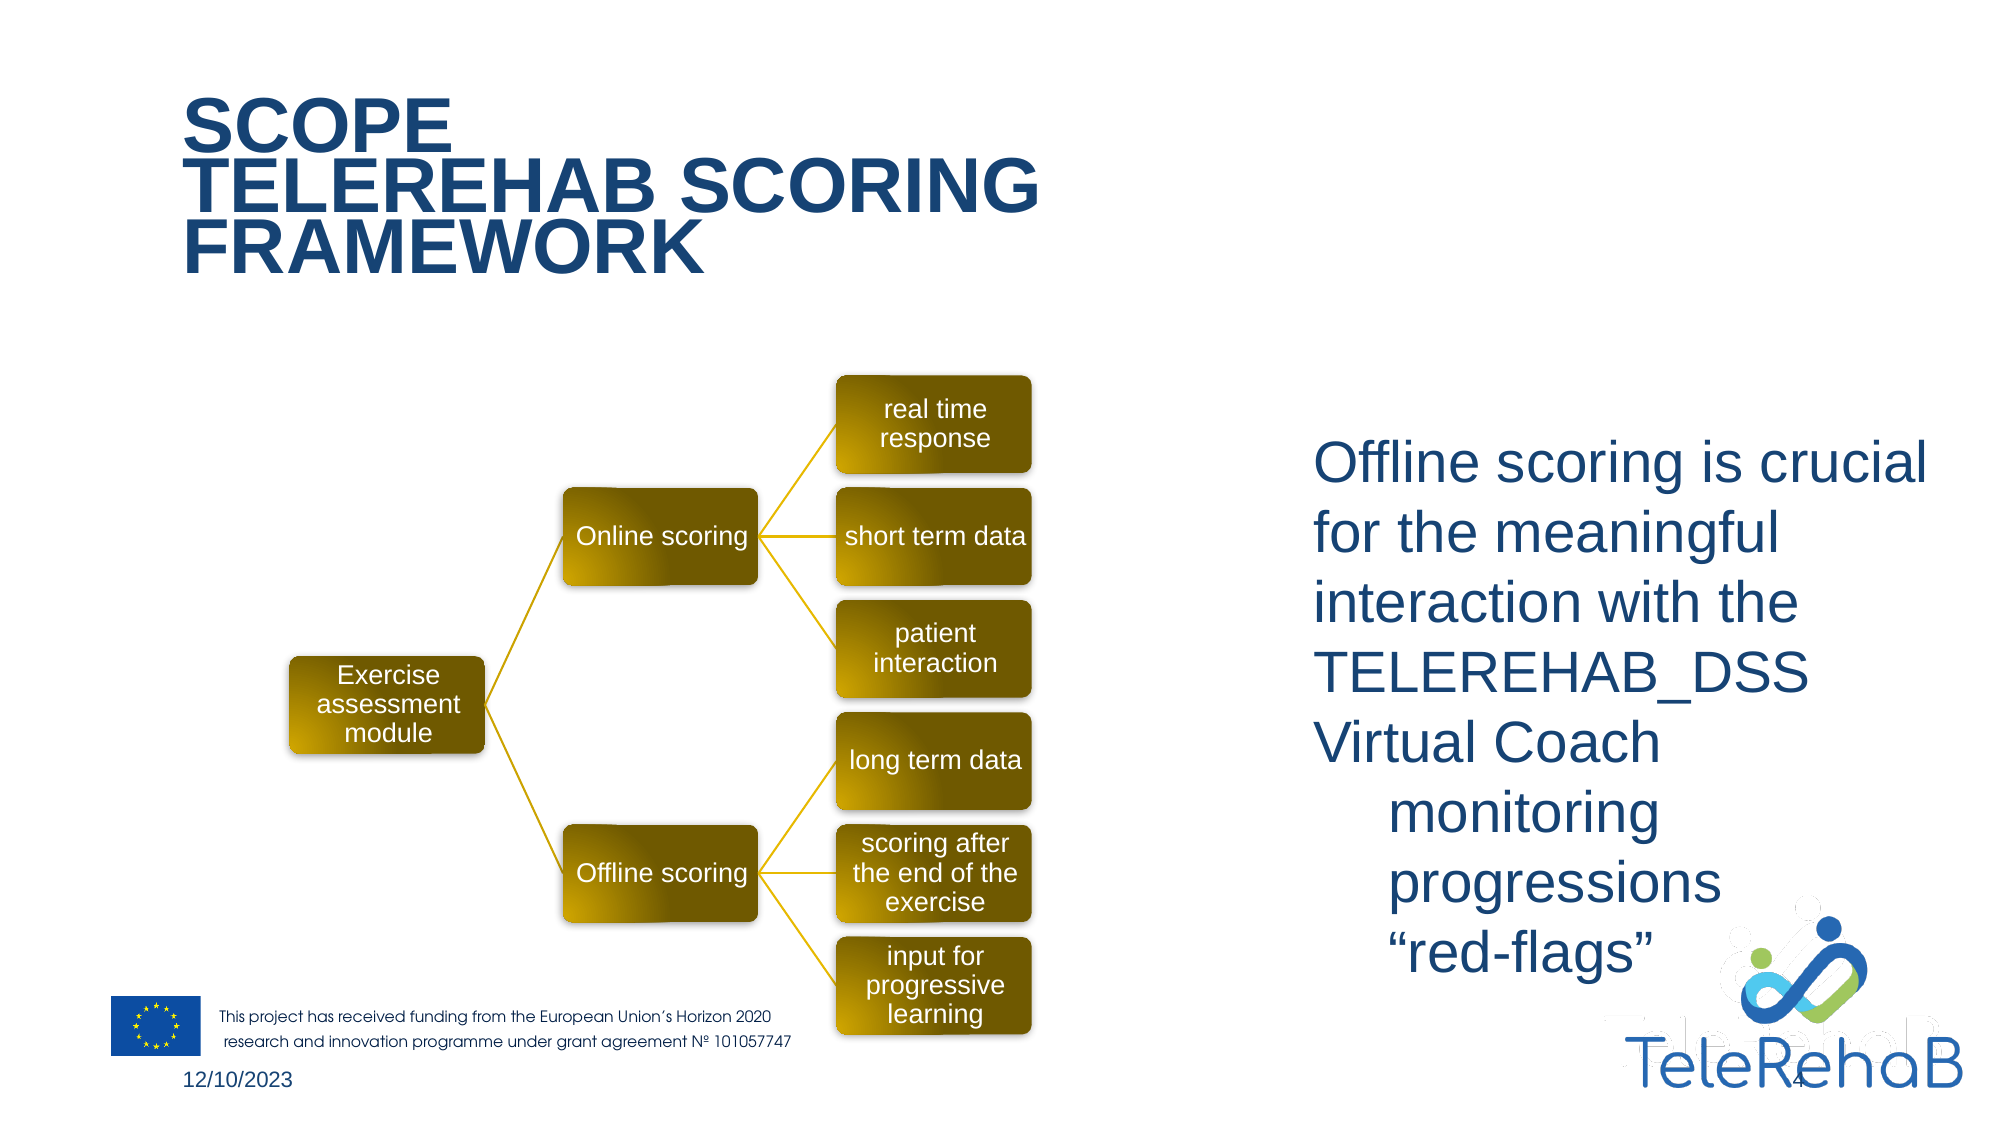

Scope
TELEREHAB Scoring framework
Exercise assessment module

Online scoring

real time response

short term data

patient interaction

Offline scoring

long term data

scoring after the end of the exercise

input for progressive learning
Offline scoring is crucial for the meaningful interaction with the TELEREHAB_DSS Virtual Coach
monitoring
progressions
“red-flags”
12/10/2023
4